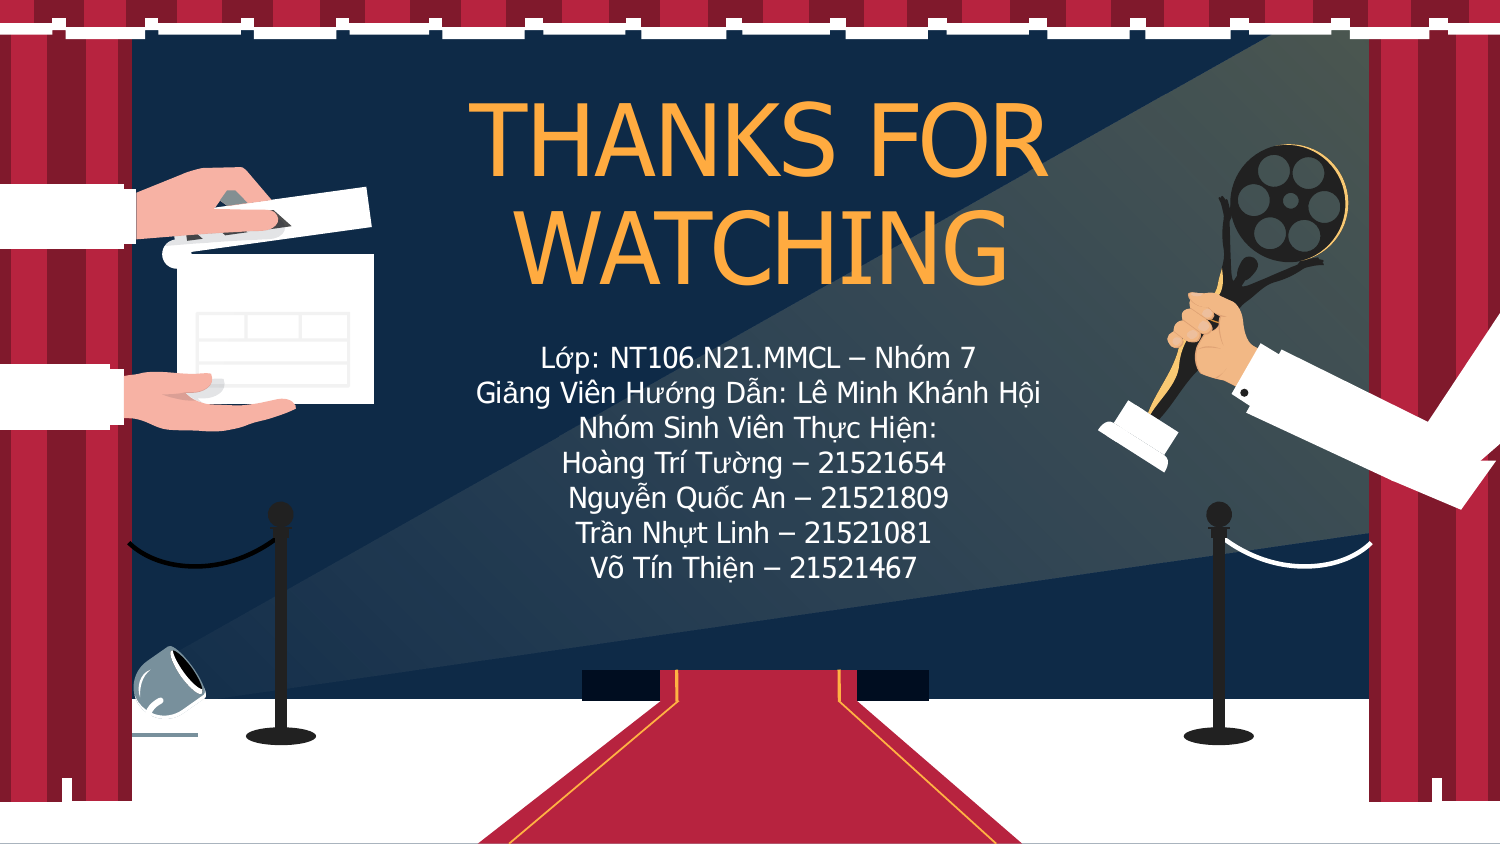

# THANKS FOR WATCHING

Lớp: NT106.N21.MMCL – Nhóm 7
Giảng Viên Hướng Dẫn: Lê Minh Khánh Hội
Nhóm Sinh Viên Thực Hiện:
Hoàng Trí Tường – 21521654
Nguyễn Quốc An – 21521809
Trần Nhựt Linh – 21521081
Võ Tín Thiện – 21521467